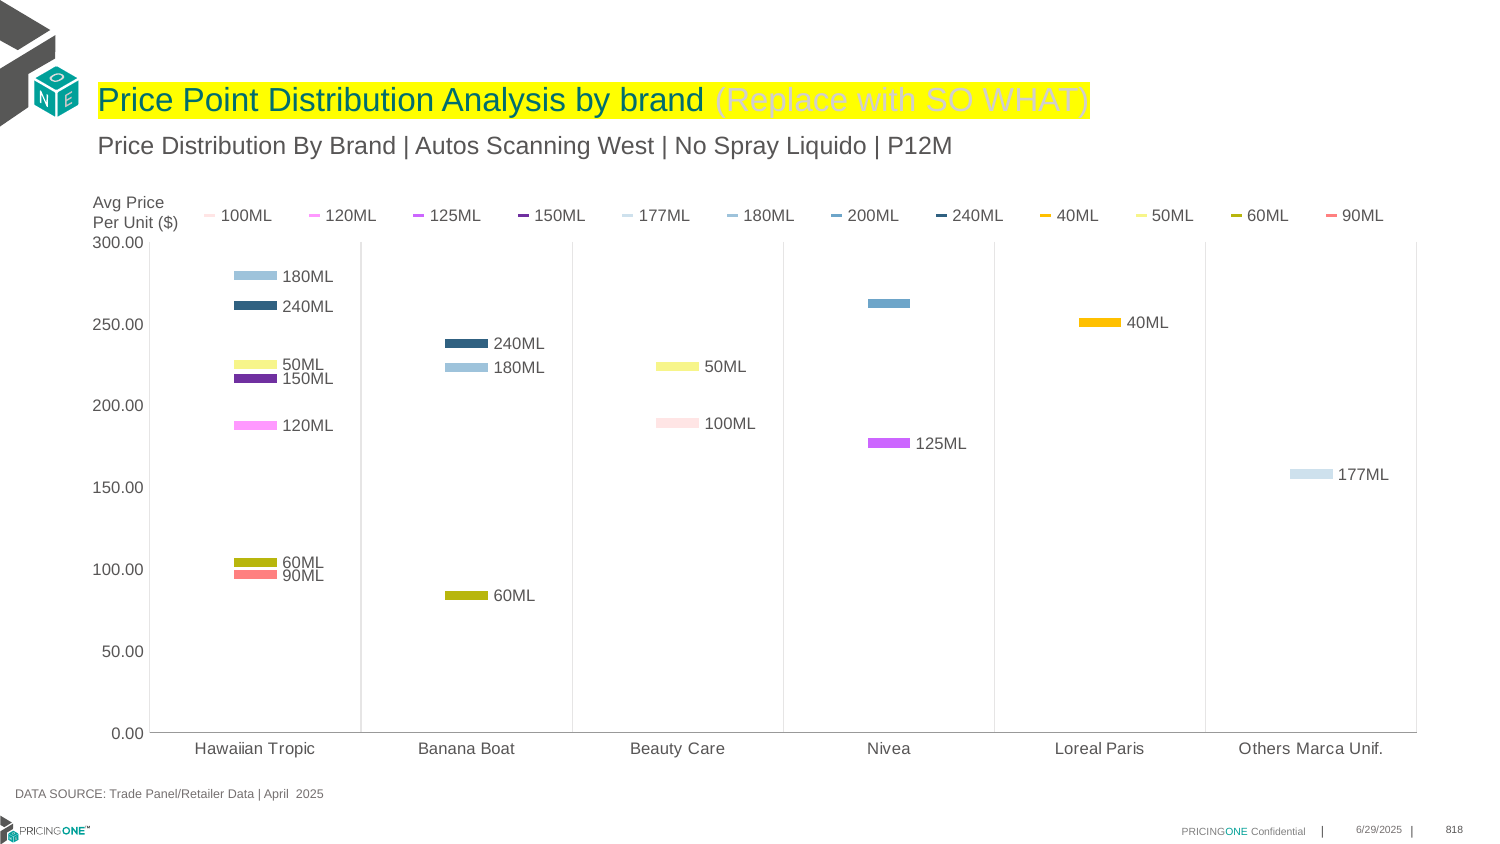

# Price Point Distribution Analysis by brand (Replace with SO WHAT)
Price Distribution By Brand | Autos Scanning West | No Spray Liquido | P12M

### Chart

| Category | 100ML | 120ML | 125ML | 150ML | 177ML | 180ML | 200ML | 240ML | 40ML | 50ML | 60ML | 90ML |
|---|---|---|---|---|---|---|---|---|---|---|---|---|
| Hawaiian Tropic | None | 187.9954 | None | 216.5882 | None | 279.3199 | None | 260.9791 | None | 225.2695 | 103.9449 | 96.5779 |
| Banana Boat | None | None | None | None | None | 223.3982 | None | 237.8513 | None | None | 83.7827 | None |
| Beauty Care | 189.4233 | None | None | None | None | None | None | None | None | 223.9613 | None | None |
| Nivea | None | None | 177.1035 | None | None | None | 262.3561 | None | None | None | None | None |
| Loreal Paris | None | None | None | None | None | None | None | None | 250.7872 | None | None | None |
| Others Marca Unif. | None | None | None | None | 158.0781 | None | None | None | None | None | None | None |
Avg Price
Per Unit ($)
DATA SOURCE: Trade Panel/Retailer Data | April  2025
6/29/2025
818